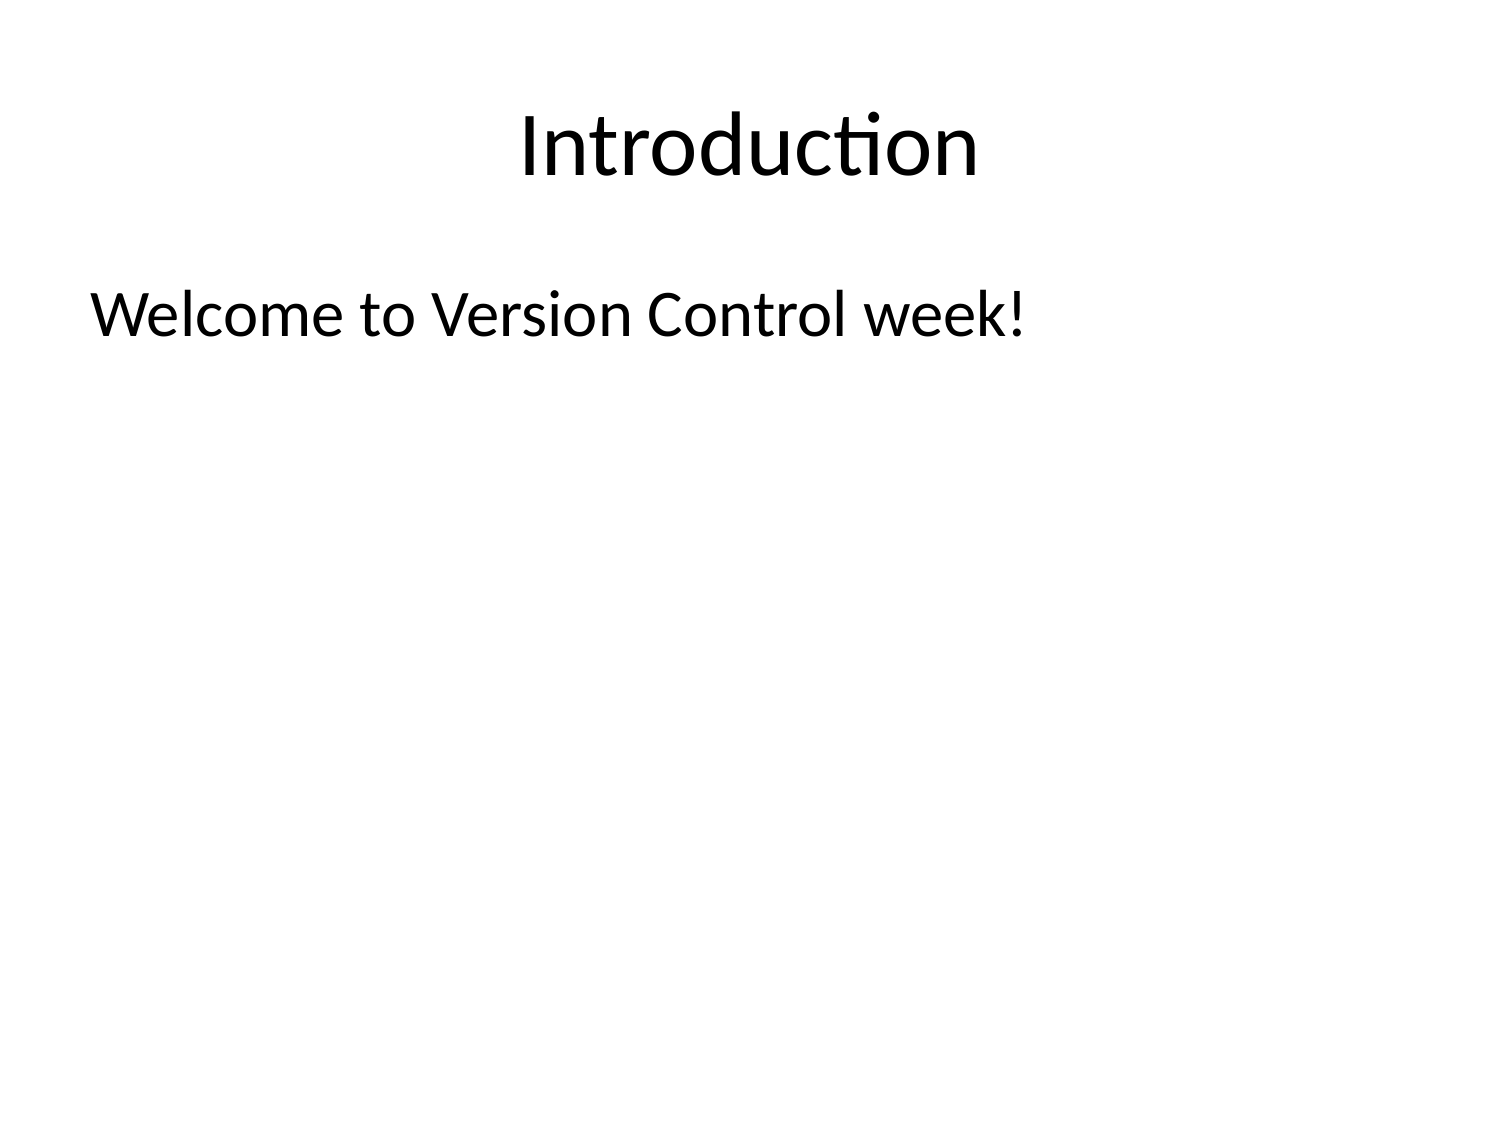

# Introduction
Welcome to Version Control week!